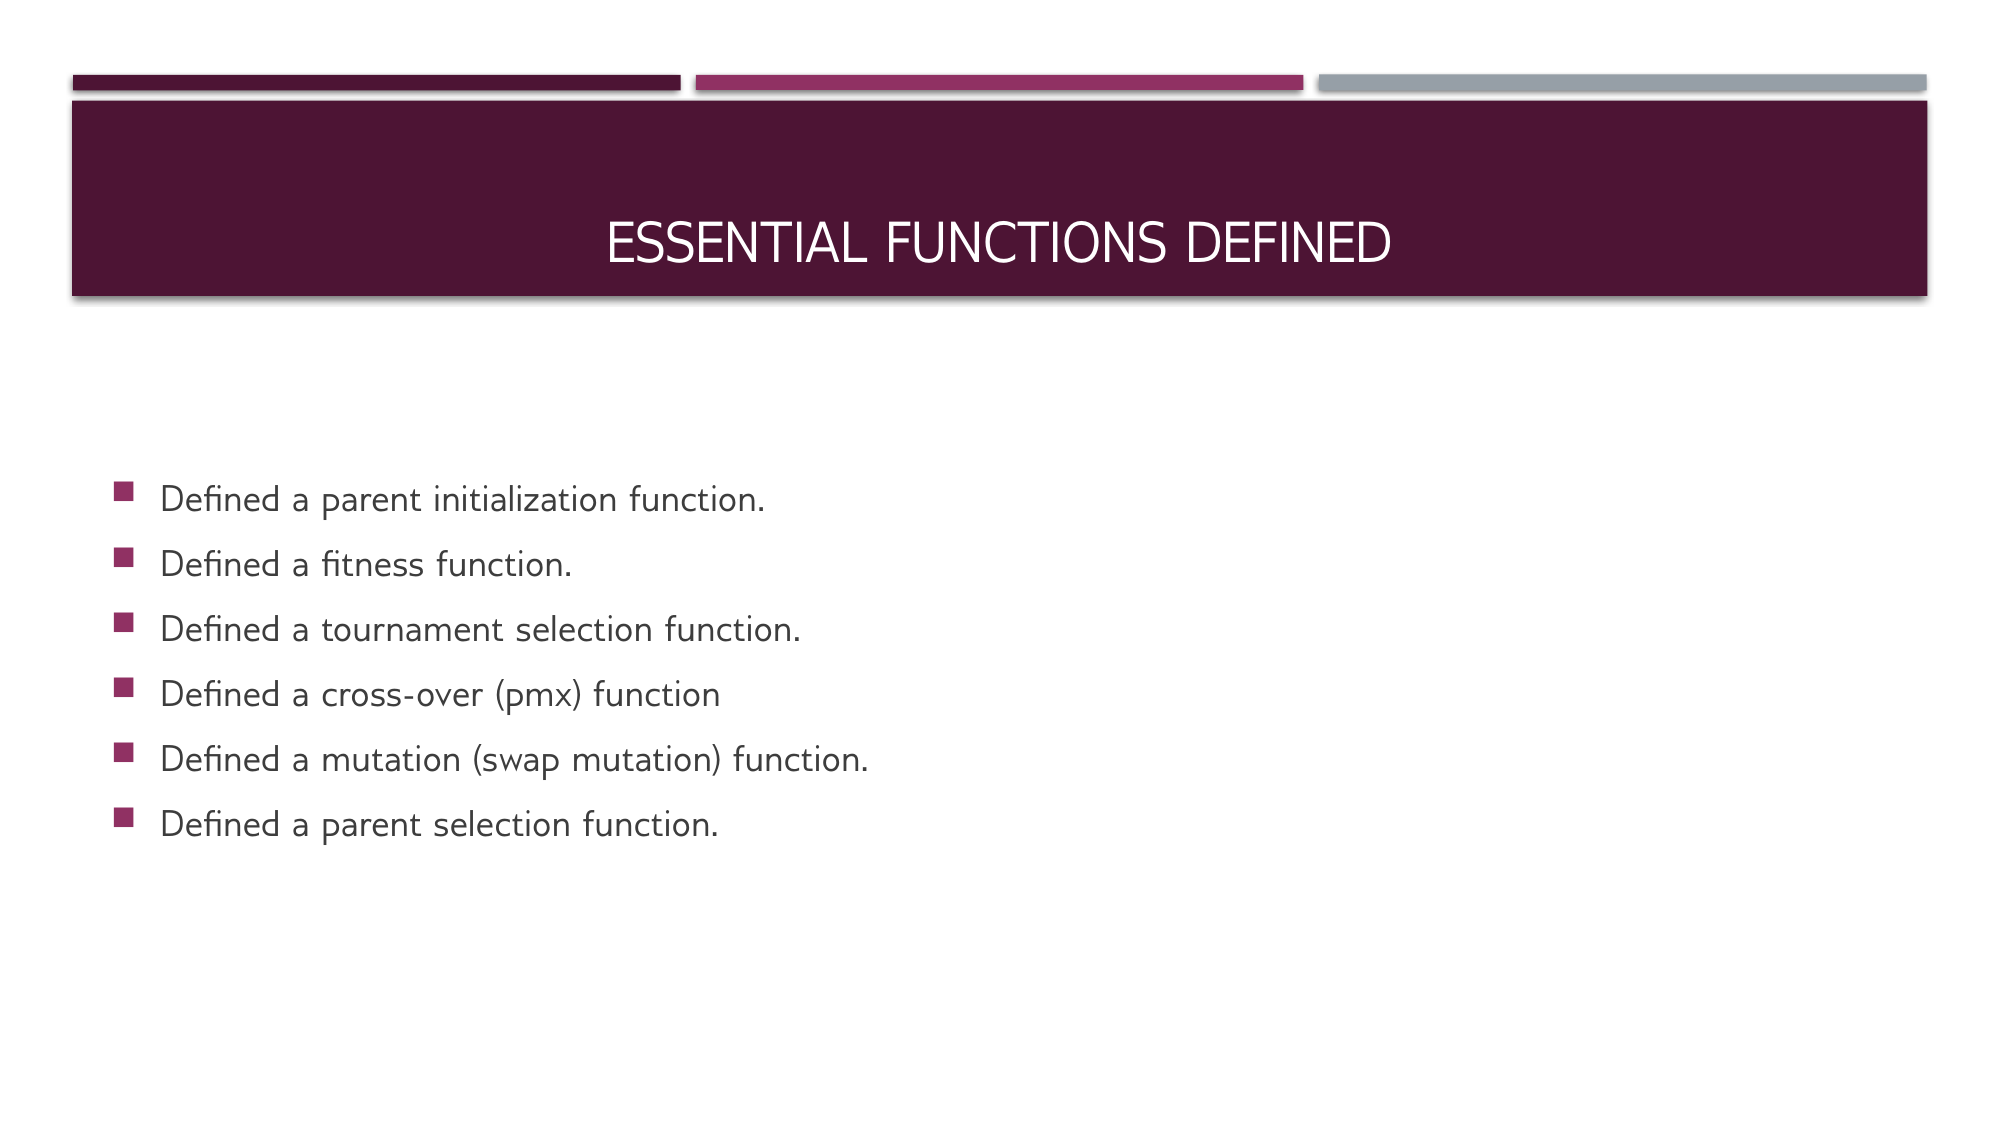

# Essential Functions defined
Defined a parent initialization function.
Defined a fitness function.
Defined a tournament selection function.
Defined a cross-over (pmx) function
Defined a mutation (swap mutation) function.
Defined a parent selection function.